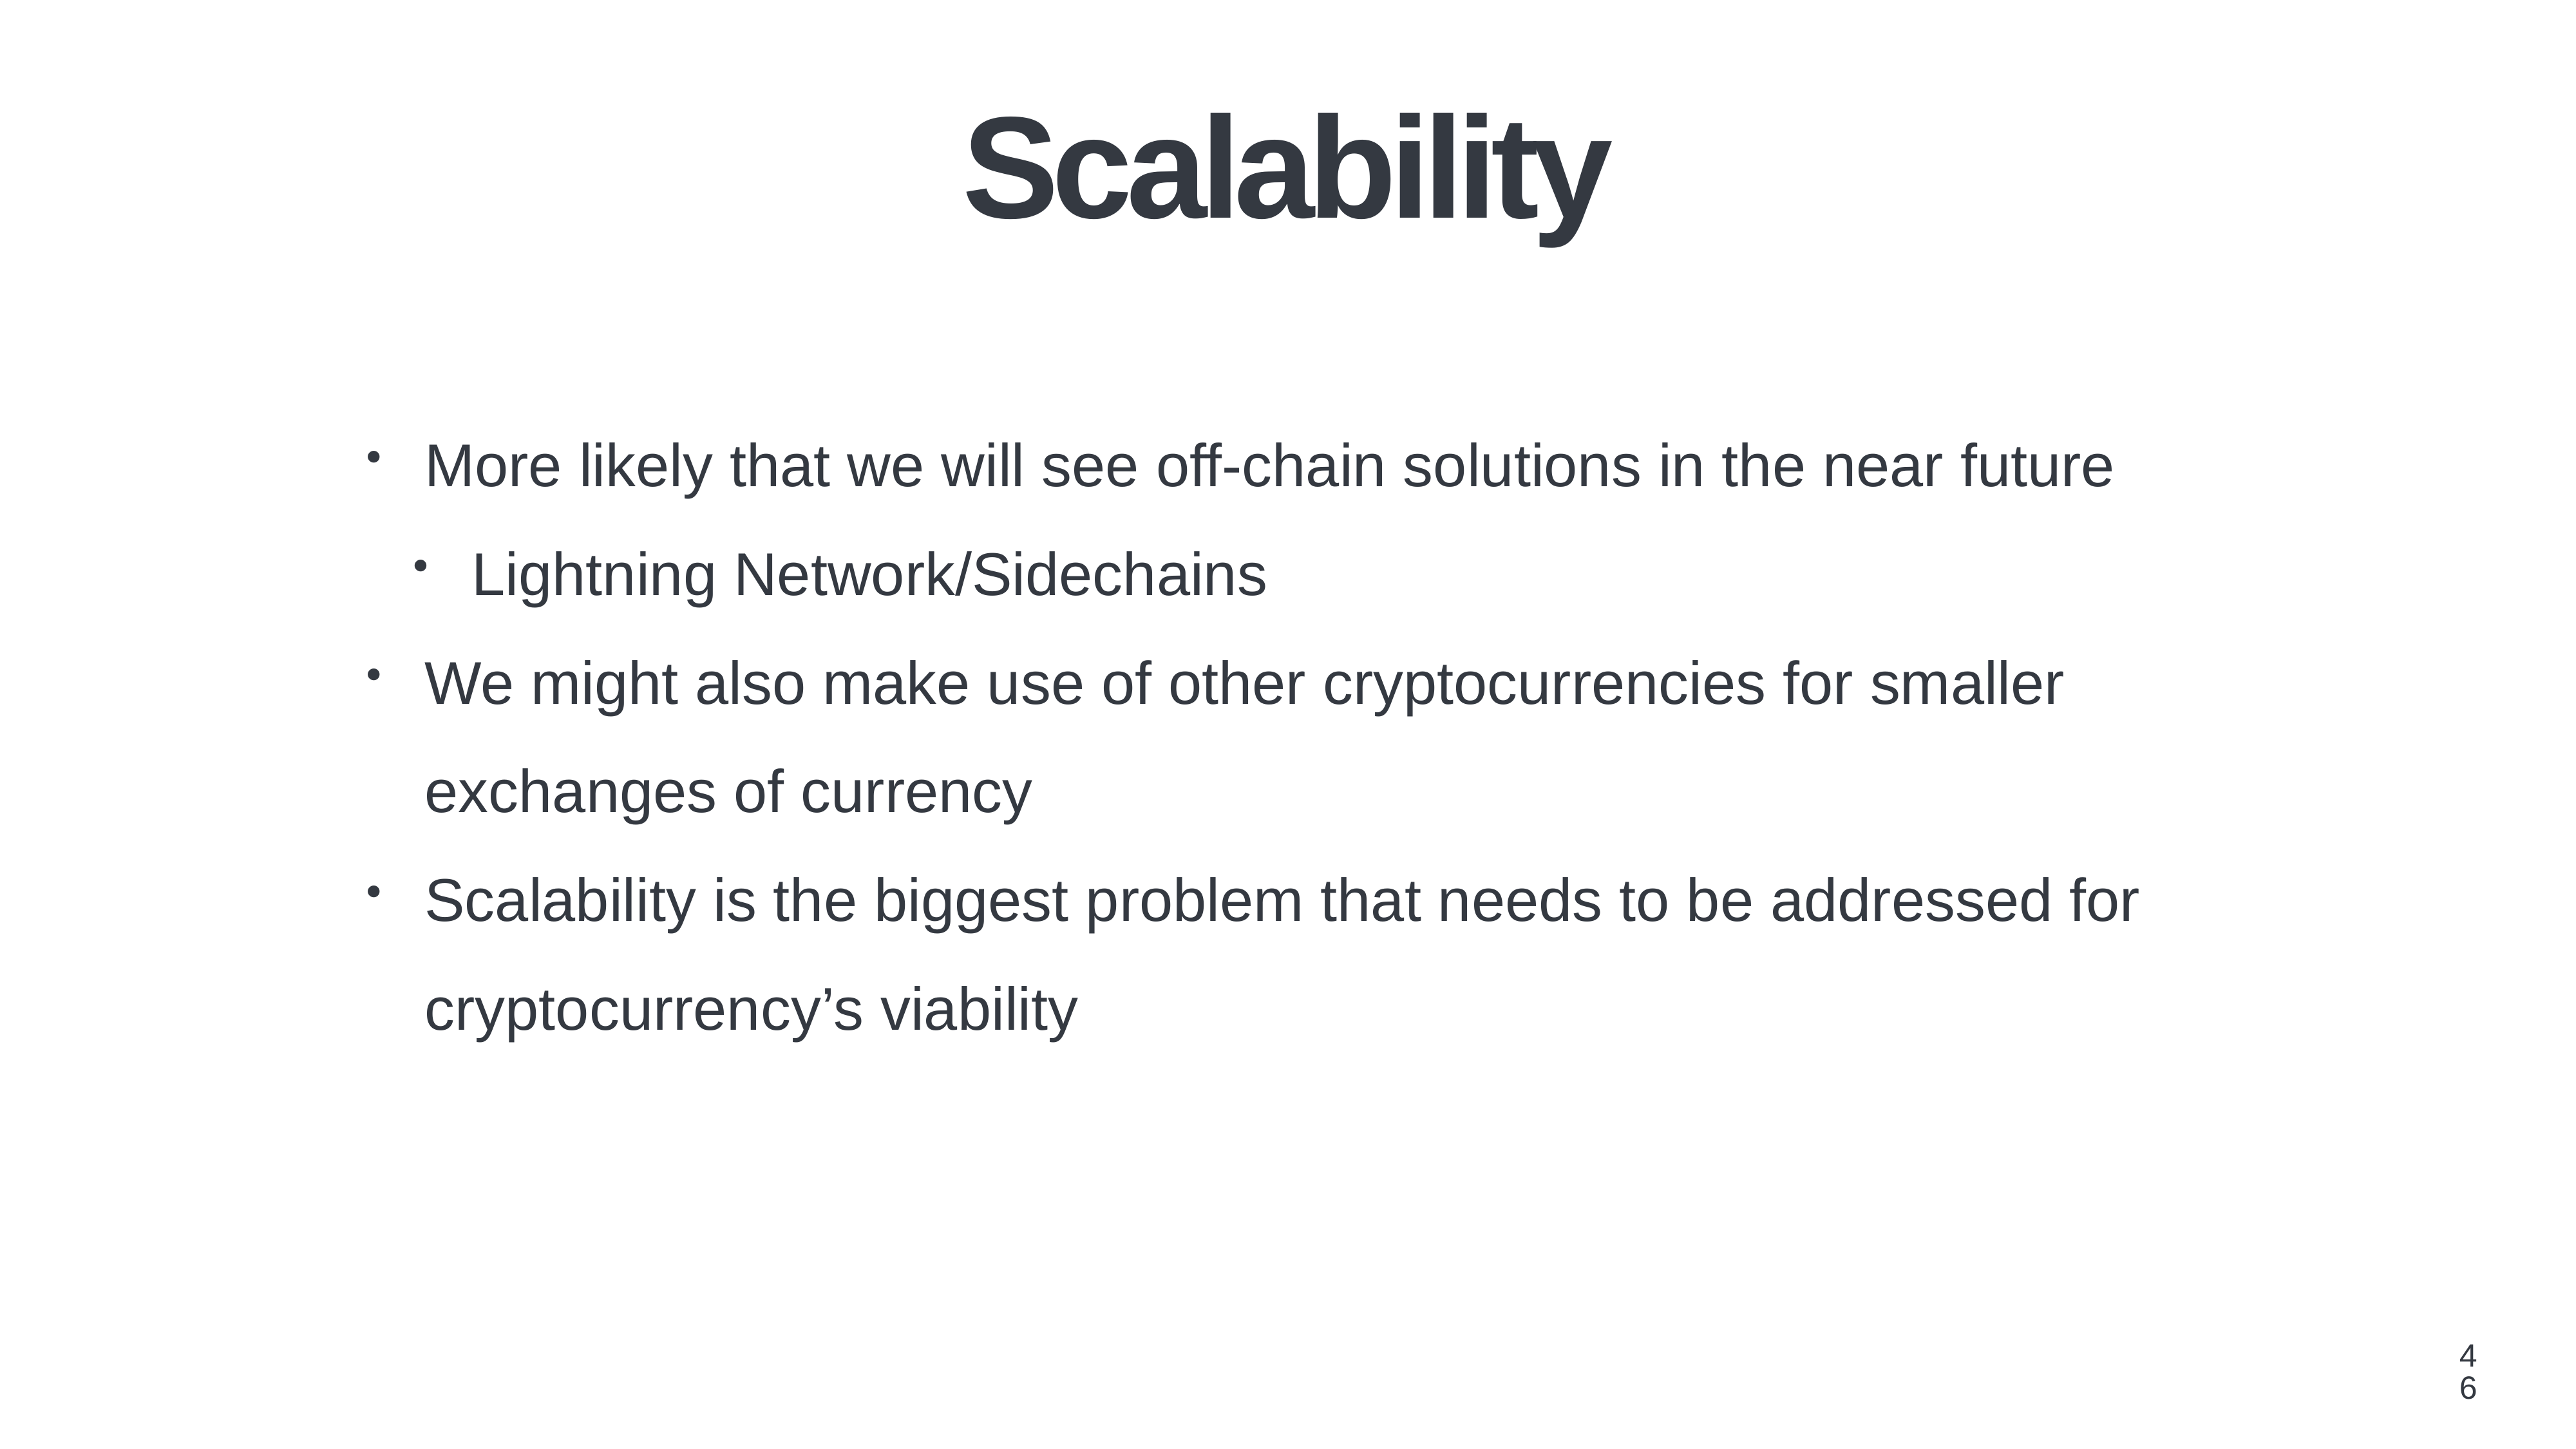

# Scalability
More likely that we will see off-chain solutions in the near future
Lightning Network/Sidechains
We might also make use of other cryptocurrencies for smaller exchanges of currency
Scalability is the biggest problem that needs to be addressed for cryptocurrency’s viability
46